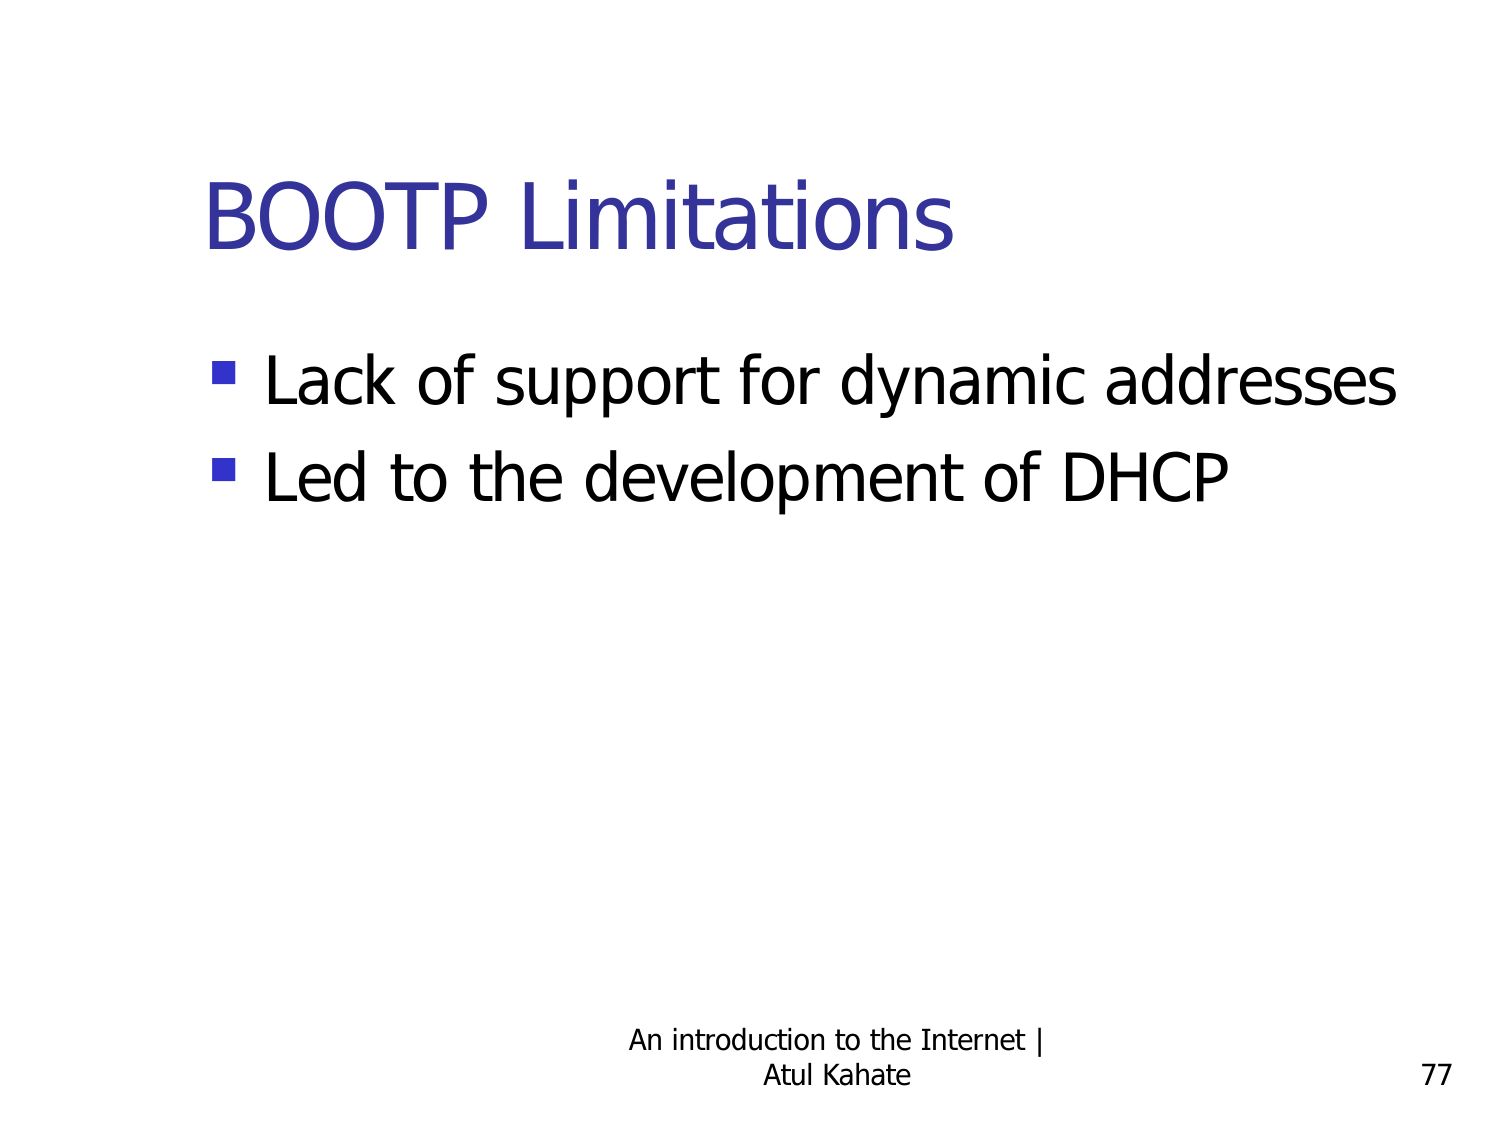

BOOTP Limitations
Lack of support for dynamic addresses
Led to the development of DHCP
An introduction to the Internet | Atul Kahate
77